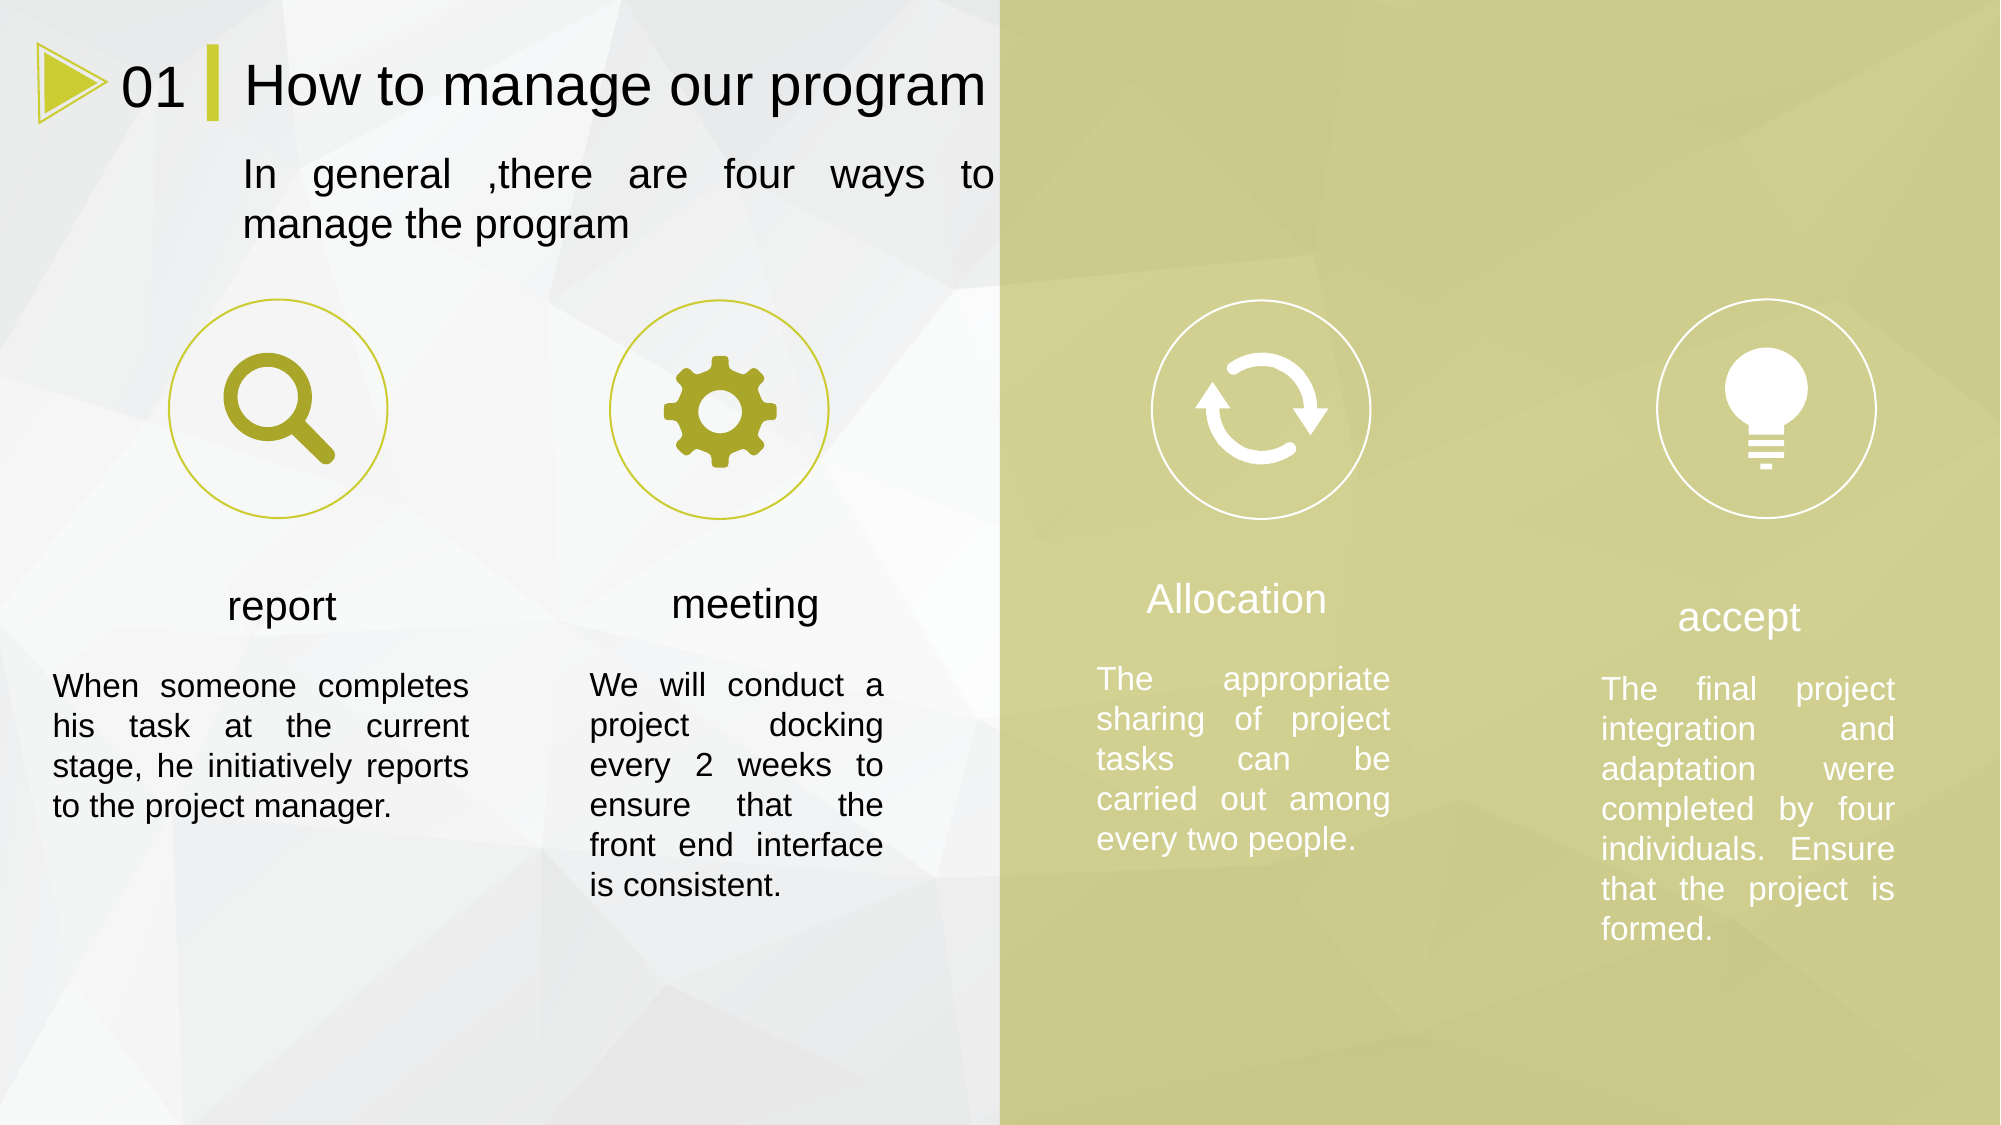

How to manage our program
01

In general ,there are four ways to manage the program

Allocation
meeting
report
accept
The appropriate sharing of project tasks can be carried out among every two people.
We will conduct a project docking every 2 weeks to ensure that the front end interface is consistent.
When someone completes his task at the current stage, he initiatively reports to the project manager.
The final project integration and adaptation were completed by four individuals. Ensure that the project is formed.